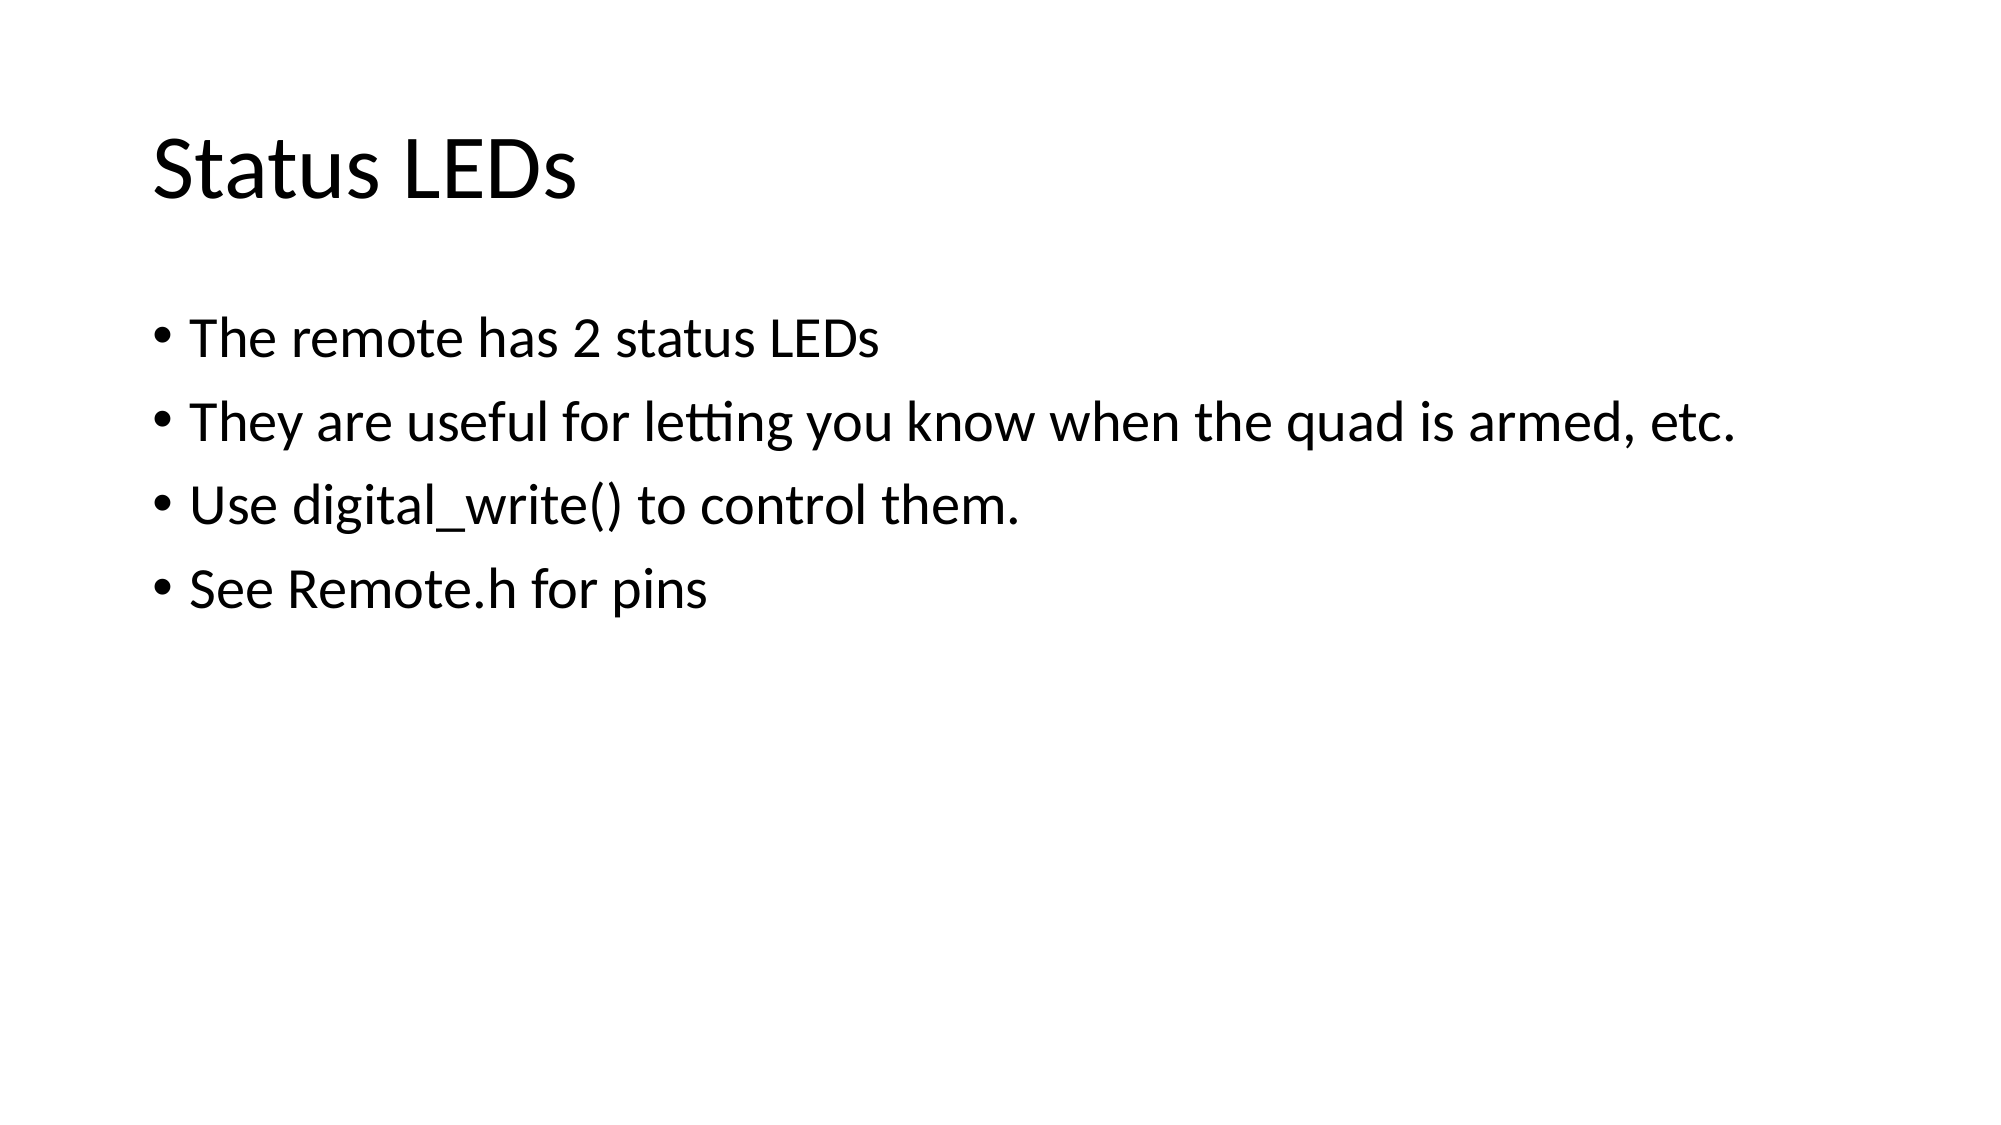

# Status LEDs
The remote has 2 status LEDs
They are useful for letting you know when the quad is armed, etc.
Use digital_write() to control them.
See Remote.h for pins